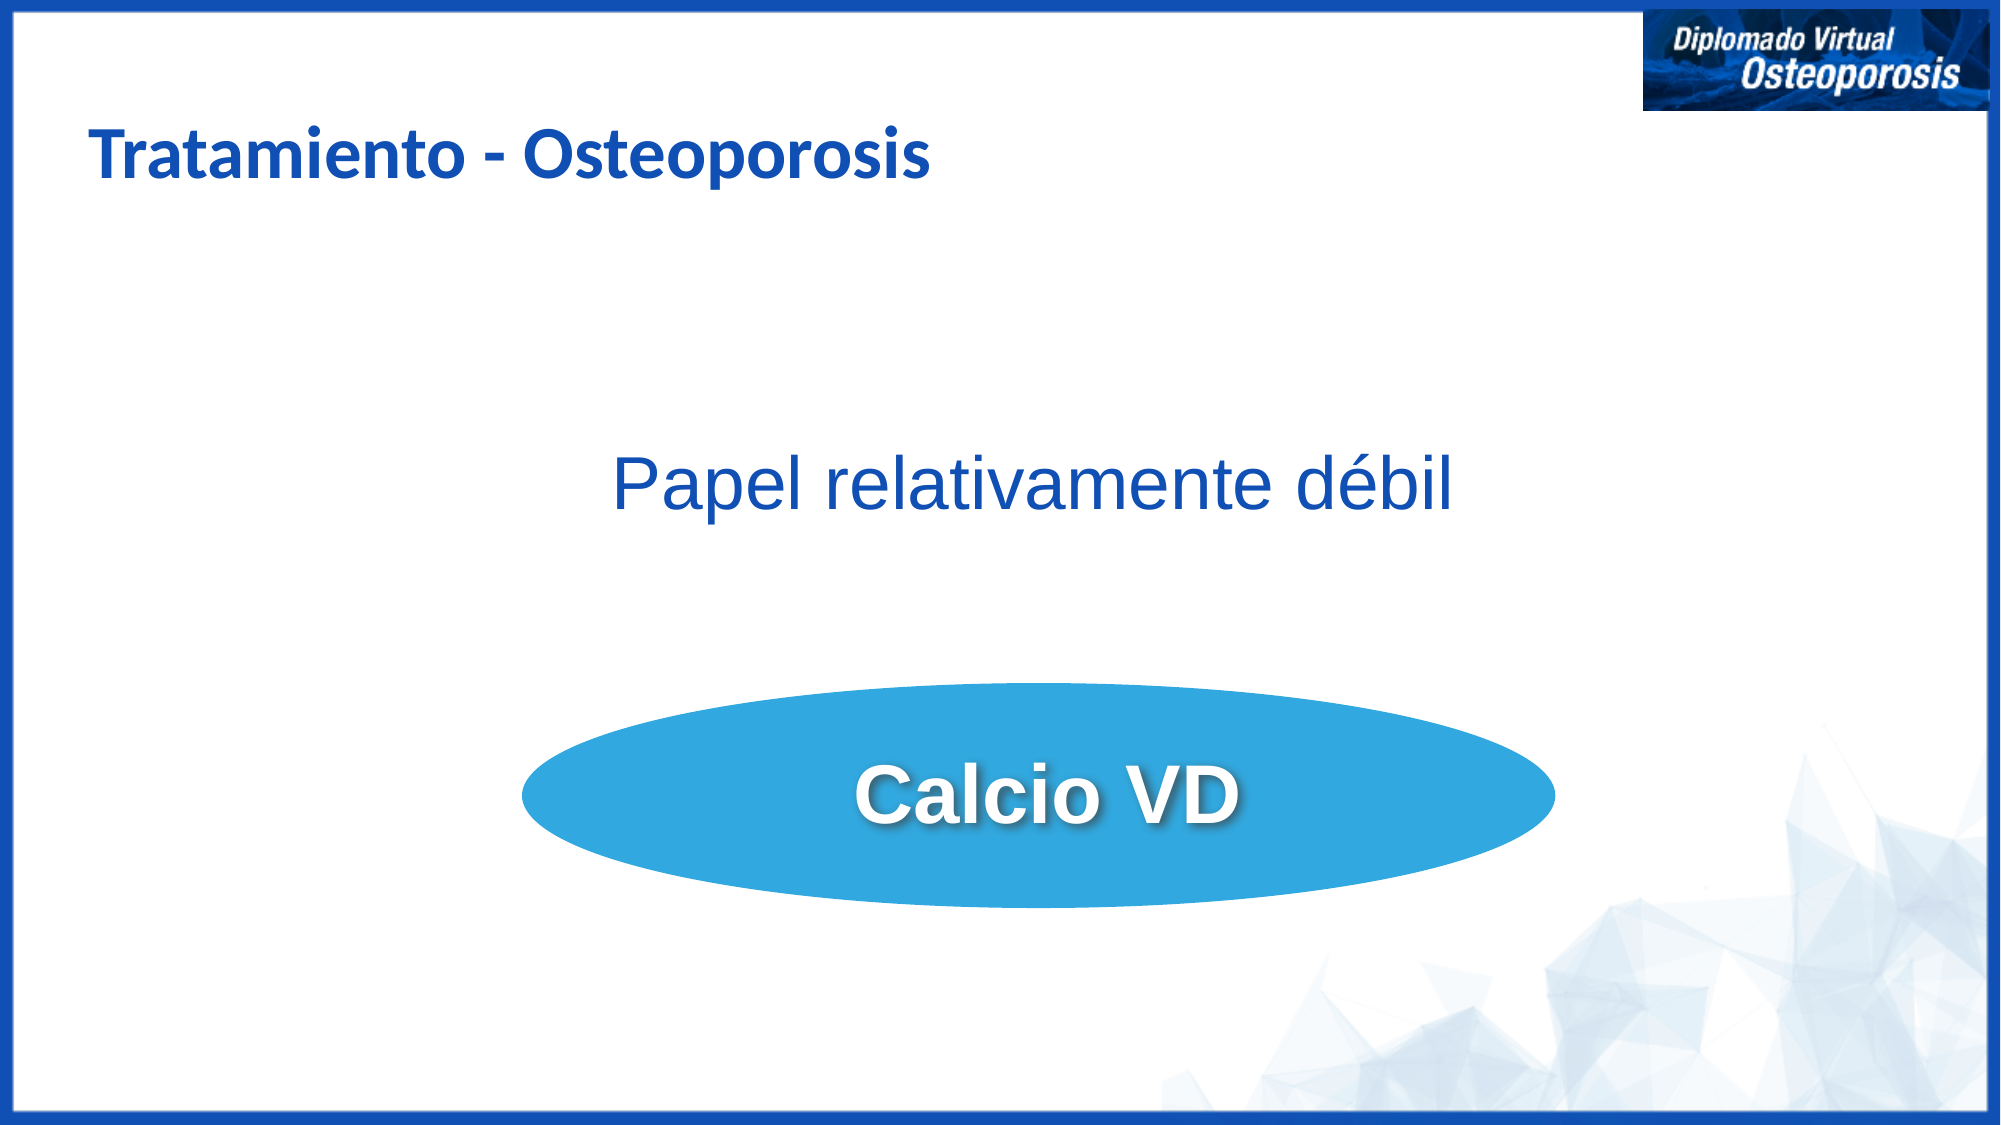

Tratamiento - Osteoporosis

Papel relativamente débil

     Calcio VD